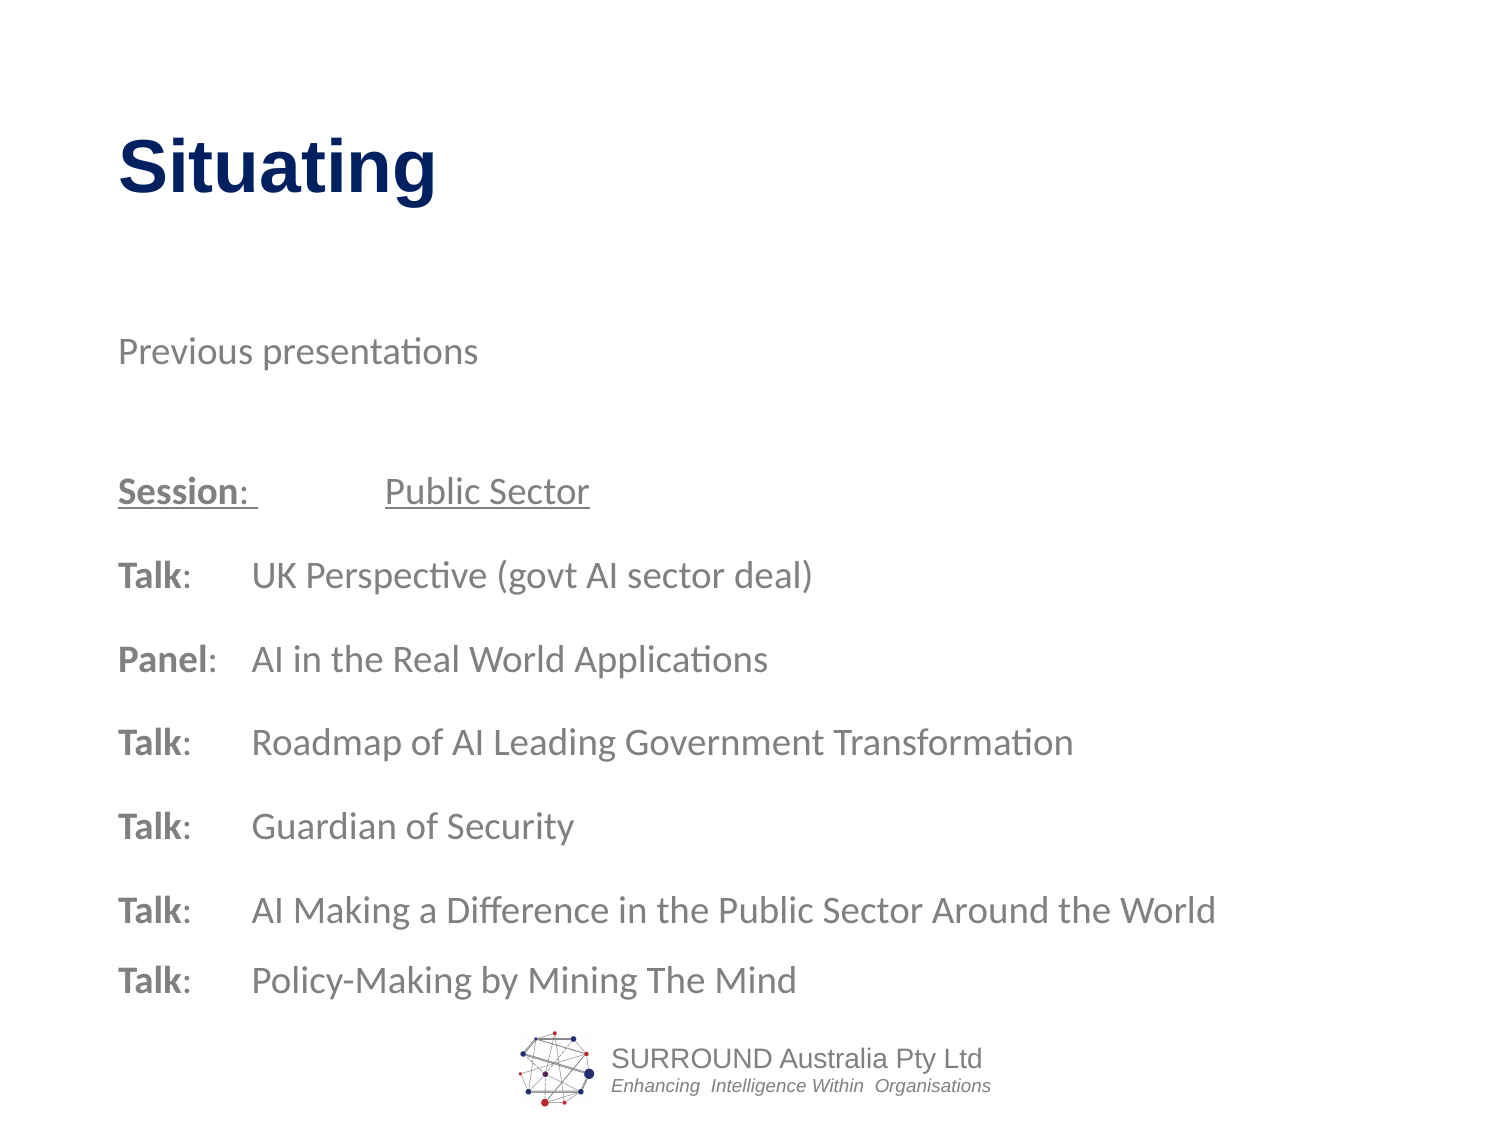

# Situating
Previous presentations

Session: 	Public Sector
Talk:		UK Perspective (govt AI sector deal)
Panel:		AI in the Real World Applications
Talk:		Roadmap of AI Leading Government Transformation
Talk:		Guardian of Security
Talk:		AI Making a Difference in the Public Sector Around the World
Talk:		Policy-Making by Mining The Mind